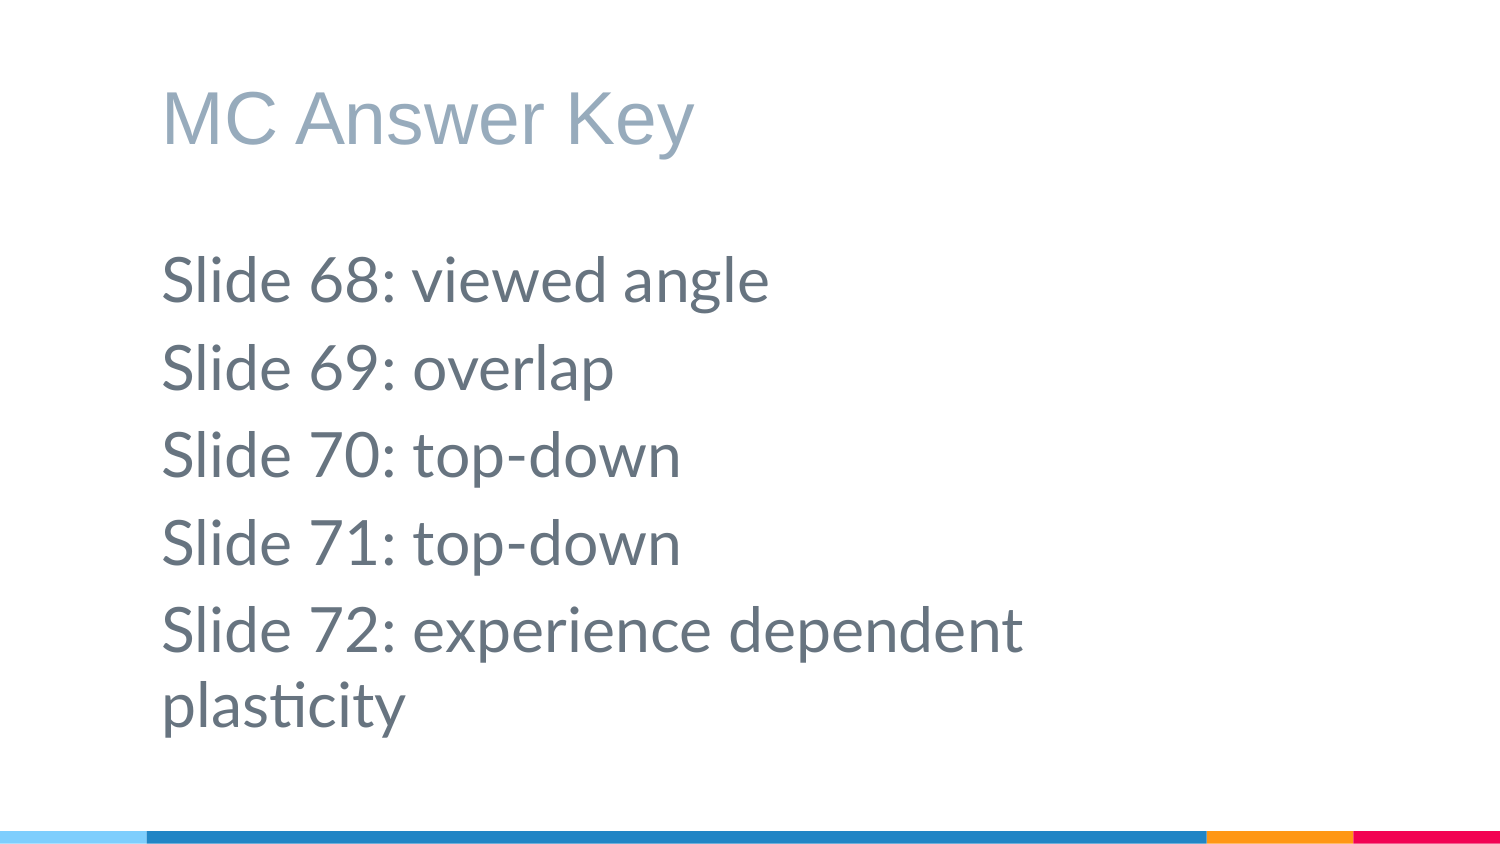

# MC Answer Key
Slide 68: viewed angle
Slide 69: overlap
Slide 70: top-down
Slide 71: top-down
Slide 72: experience dependent plasticity